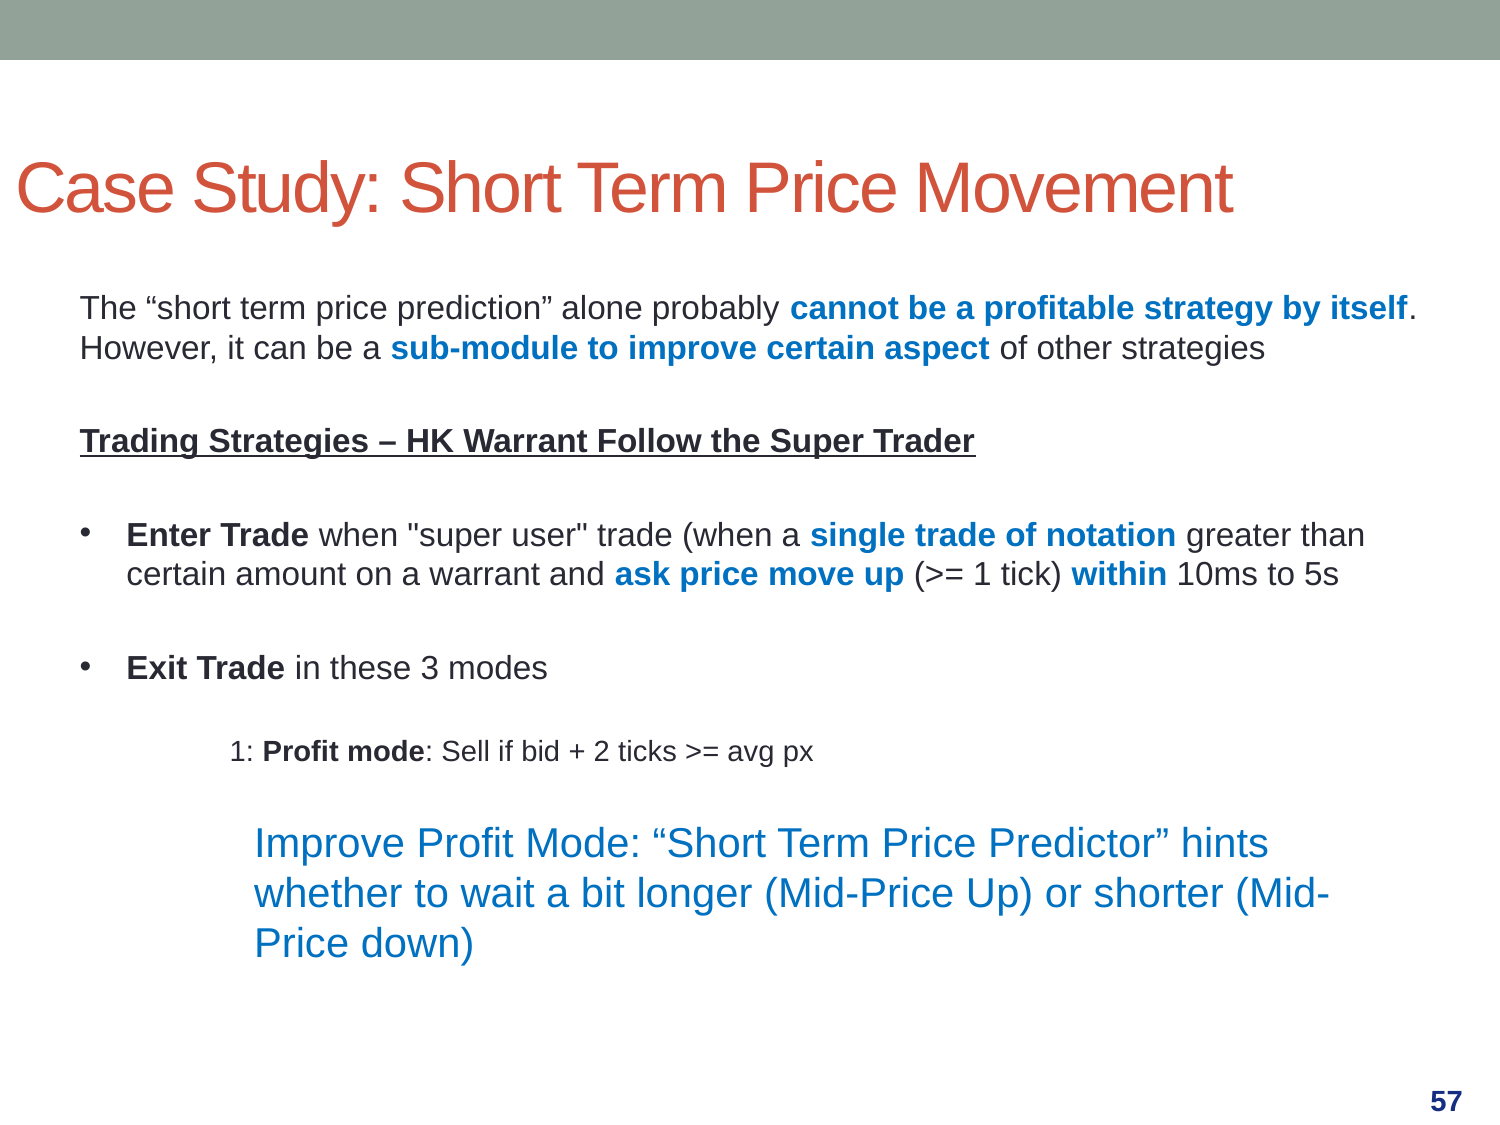

Case Study: Short Term Price Movement
The “short term price prediction” alone probably cannot be a profitable strategy by itself. However, it can be a sub-module to improve certain aspect of other strategies

Trading Strategies – HK Warrant Follow the Super Trader

Enter Trade when "super user" trade (when a single trade of notation greater than certain amount on a warrant and ask price move up (>= 1 tick) within 10ms to 5s

Exit Trade in these 3 modes

	1: Profit mode: Sell if bid + 2 ticks >= avg px

Improve Profit Mode: “Short Term Price Predictor” hints whether to wait a bit longer (Mid-Price Up) or shorter (Mid-Price down)
57